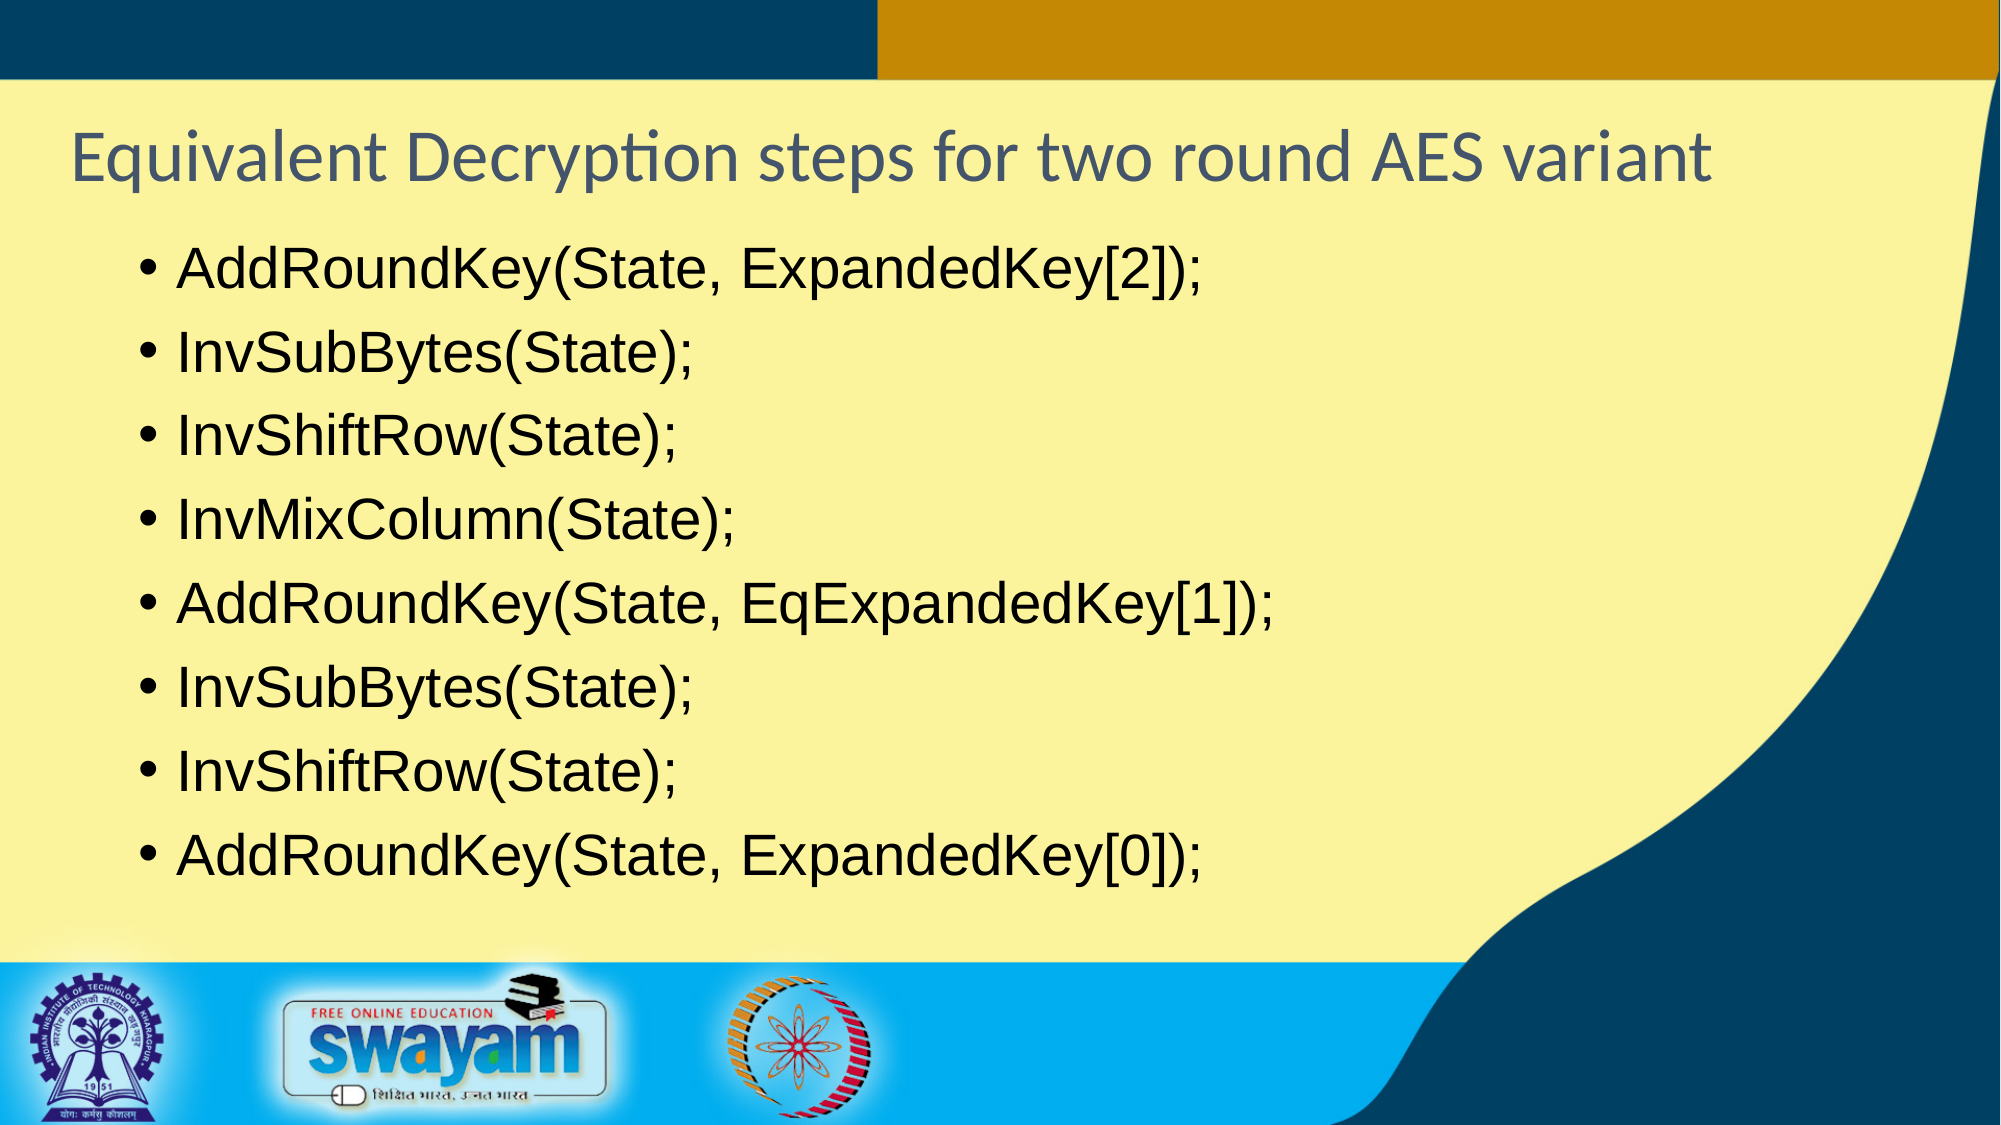

# Equivalent Decryption steps for two round AES variant
AddRoundKey(State, ExpandedKey[2]);
InvSubBytes(State);
InvShiftRow(State);
InvMixColumn(State);
AddRoundKey(State, EqExpandedKey[1]);
InvSubBytes(State);
InvShiftRow(State);
AddRoundKey(State, ExpandedKey[0]);